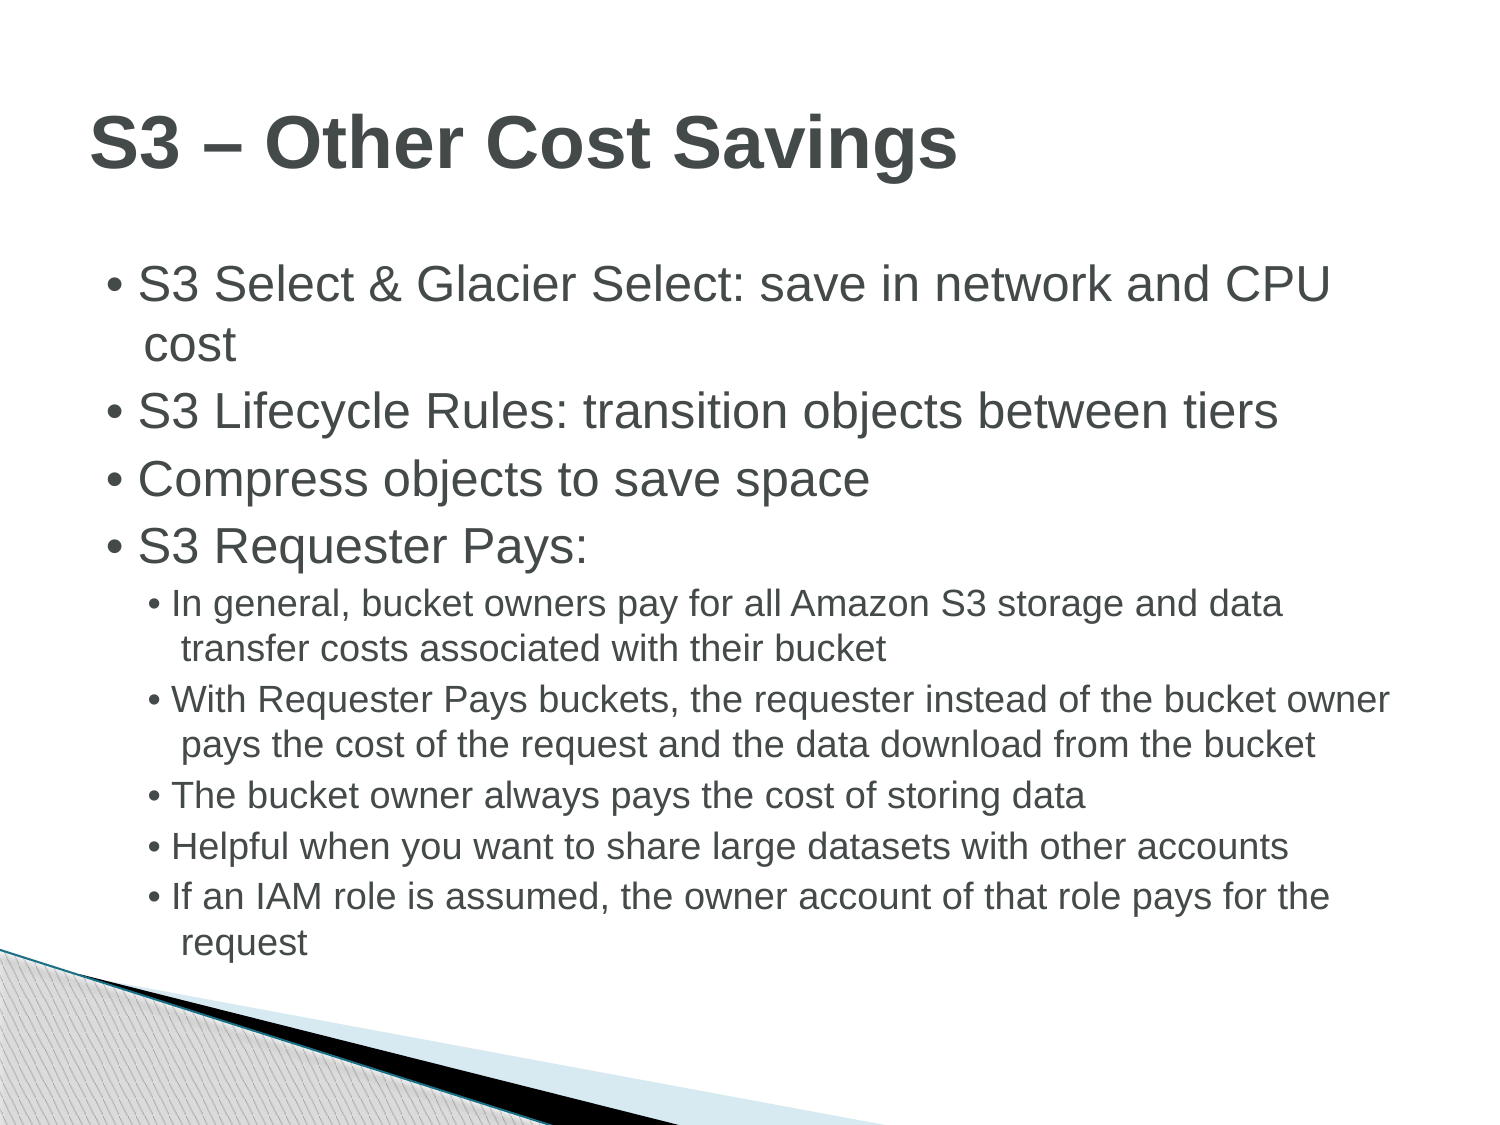

# S3 – Other Cost Savings
• S3 Select & Glacier Select: save in network and CPU cost
• S3 Lifecycle Rules: transition objects between tiers
• Compress objects to save space
• S3 Requester Pays:
• In general, bucket owners pay for all Amazon S3 storage and data transfer costs associated with their bucket
• With Requester Pays buckets, the requester instead of the bucket owner pays the cost of the request and the data download from the bucket
• The bucket owner always pays the cost of storing data
• Helpful when you want to share large datasets with other accounts
• If an IAM role is assumed, the owner account of that role pays for the request